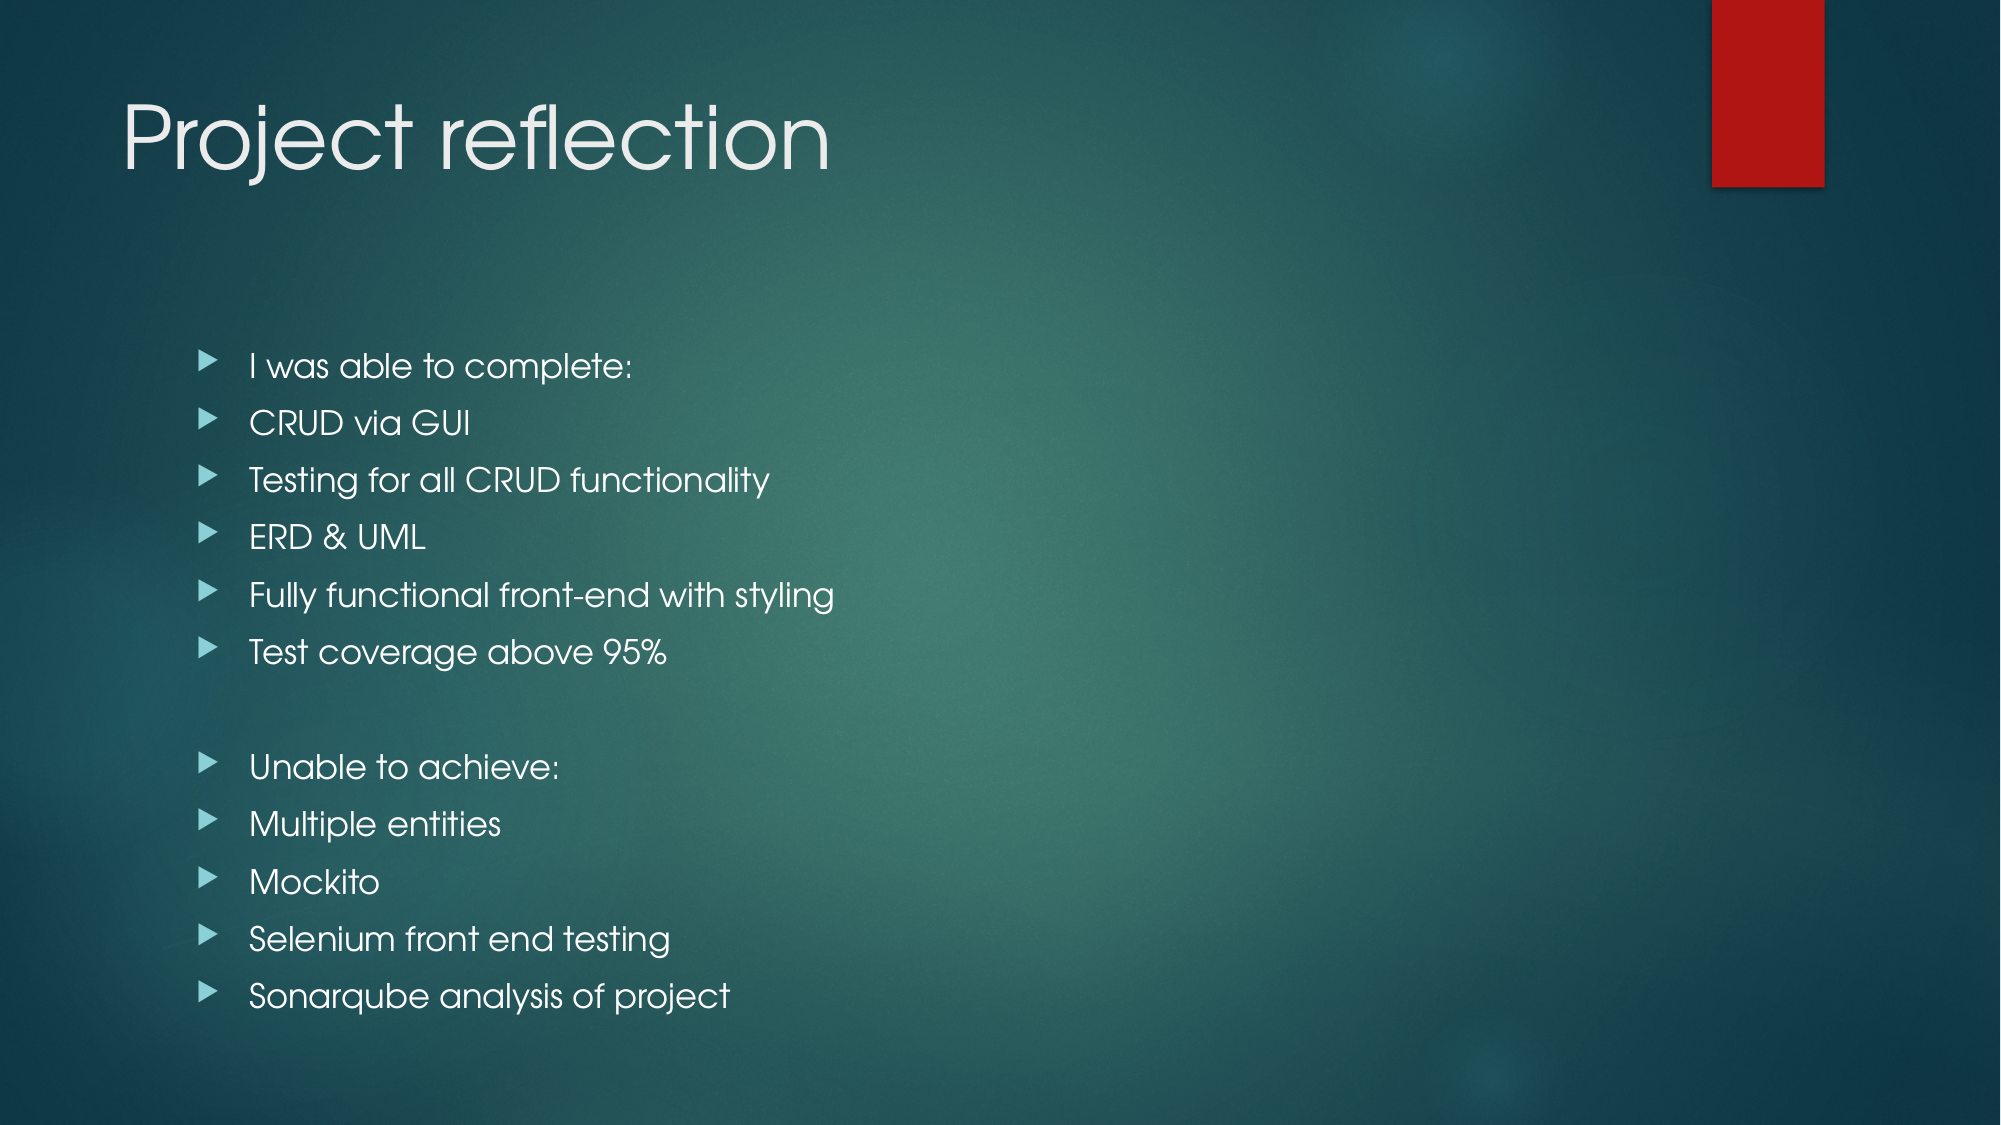

# Project reflection
I was able to complete:
CRUD via GUI
Testing for all CRUD functionality
ERD & UML
Fully functional front-end with styling
Test coverage above 95%

Unable to achieve:
Multiple entities
Mockito
Selenium front end testing
Sonarqube analysis of project